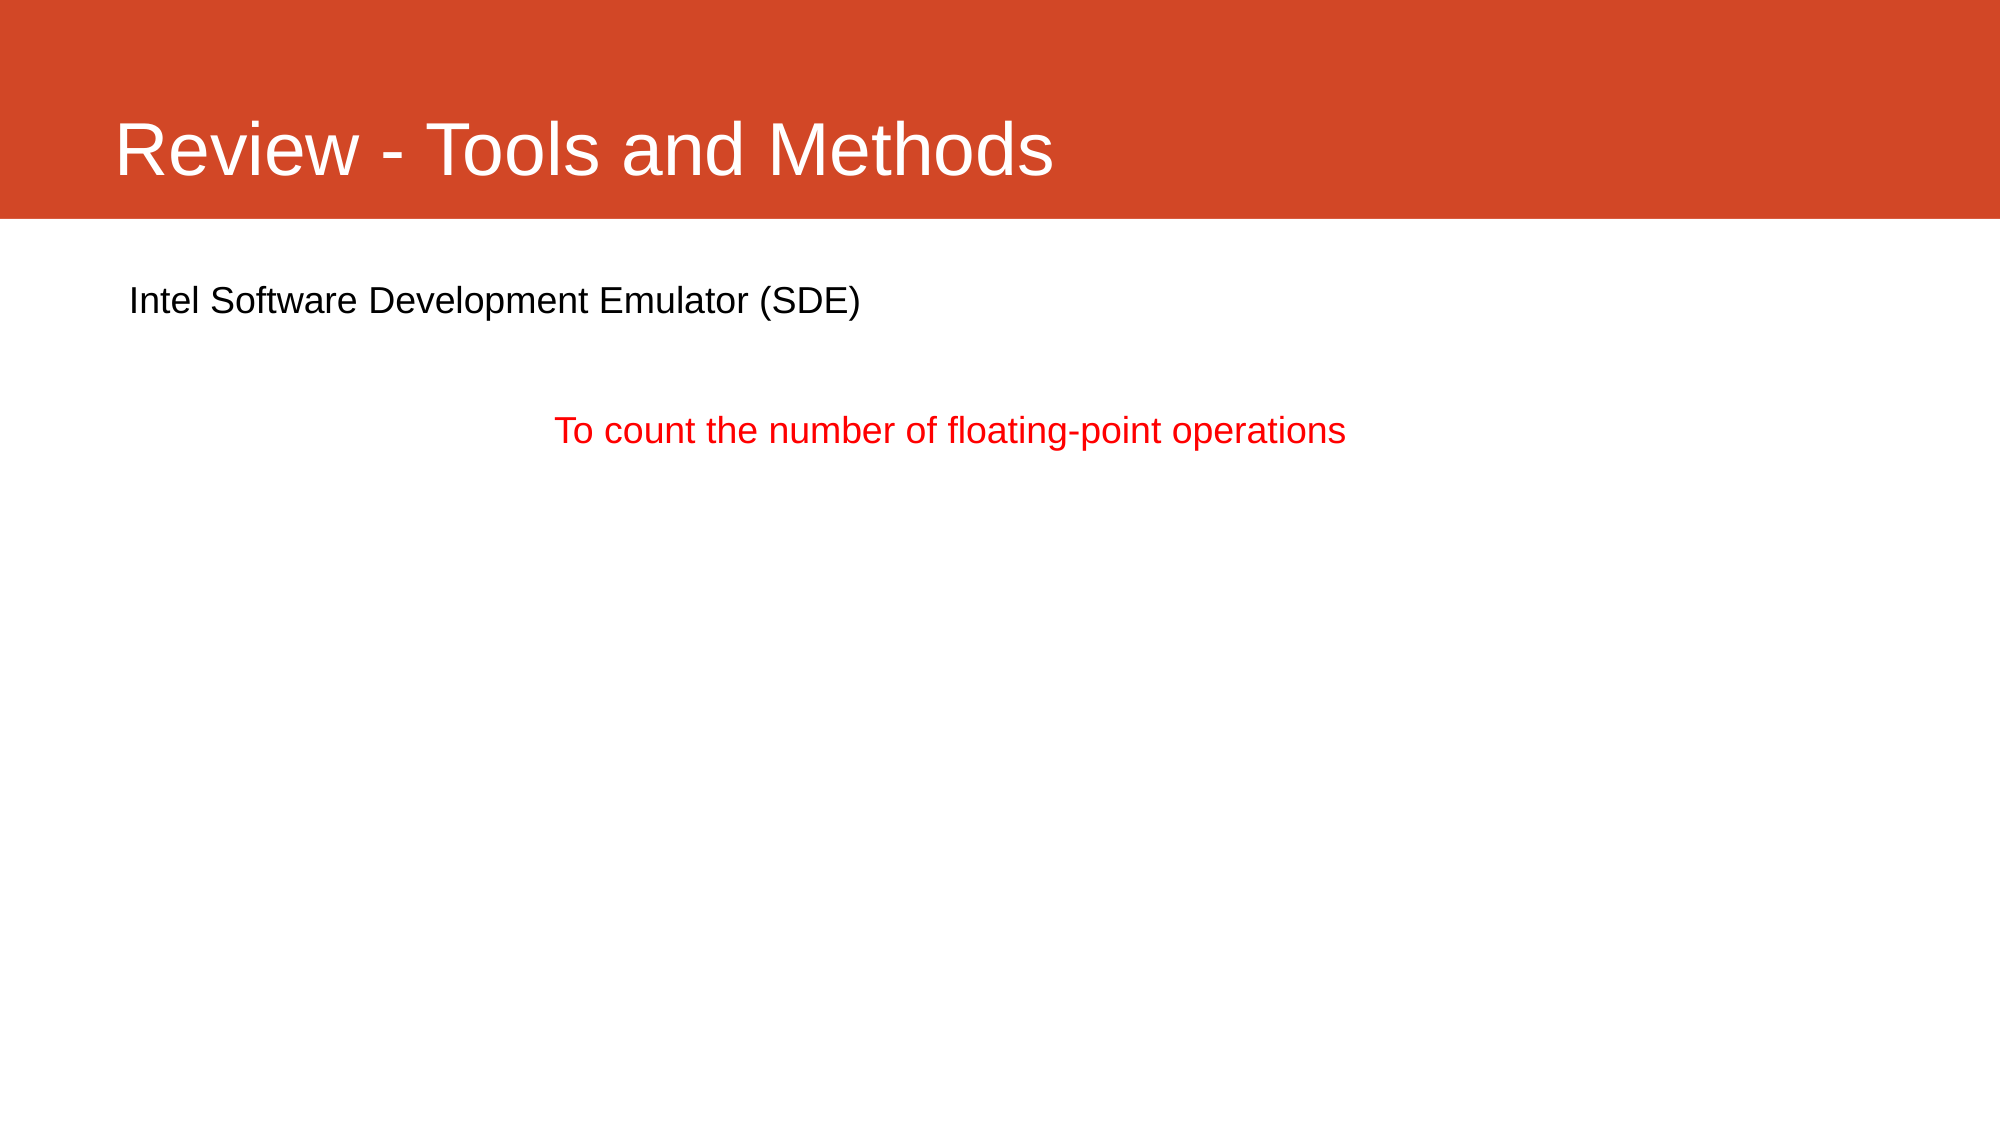

# Review - Tools and Methods
Intel Software Development Emulator (SDE)
To count the number of floating-point operations